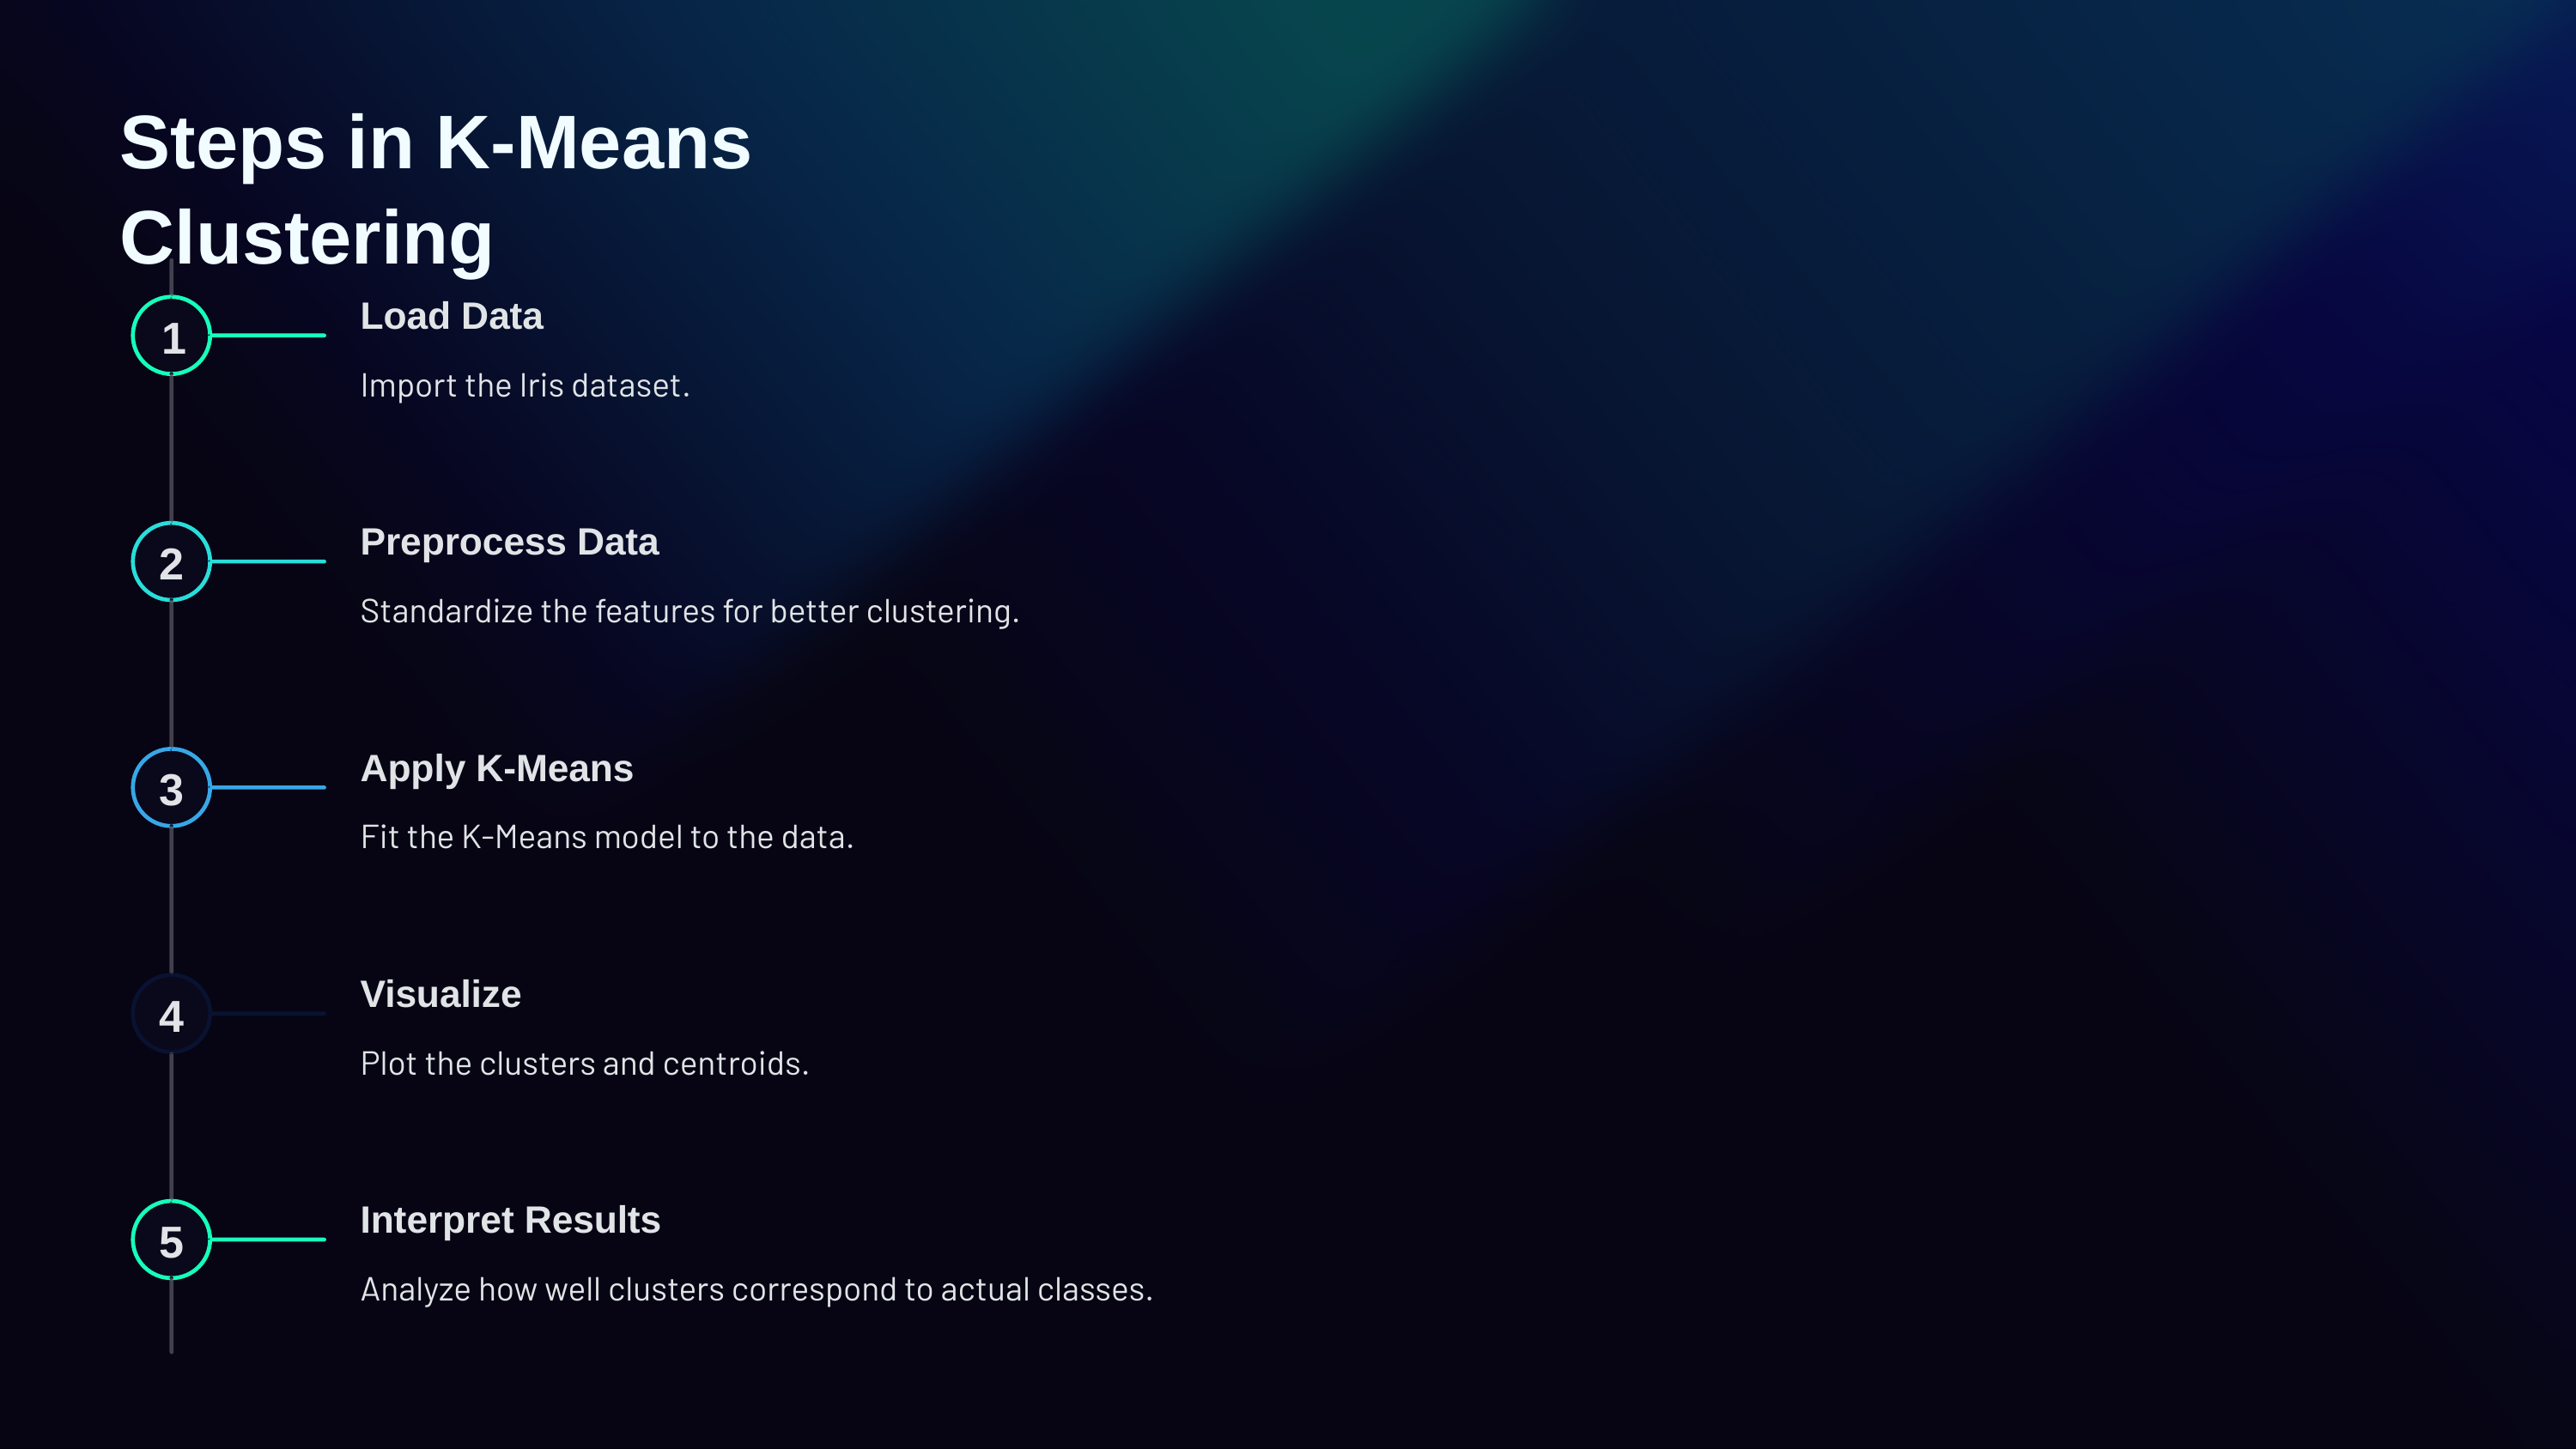

Steps in K-Means Clustering

Load Data

1

Import the Iris dataset.
Preprocess Data

2

Standardize the features for better clustering.
Apply K-Means

3

Fit the K-Means model to the data.
Visualize

4

Plot the clusters and centroids.
Interpret Results

5

Analyze how well clusters correspond to actual classes.